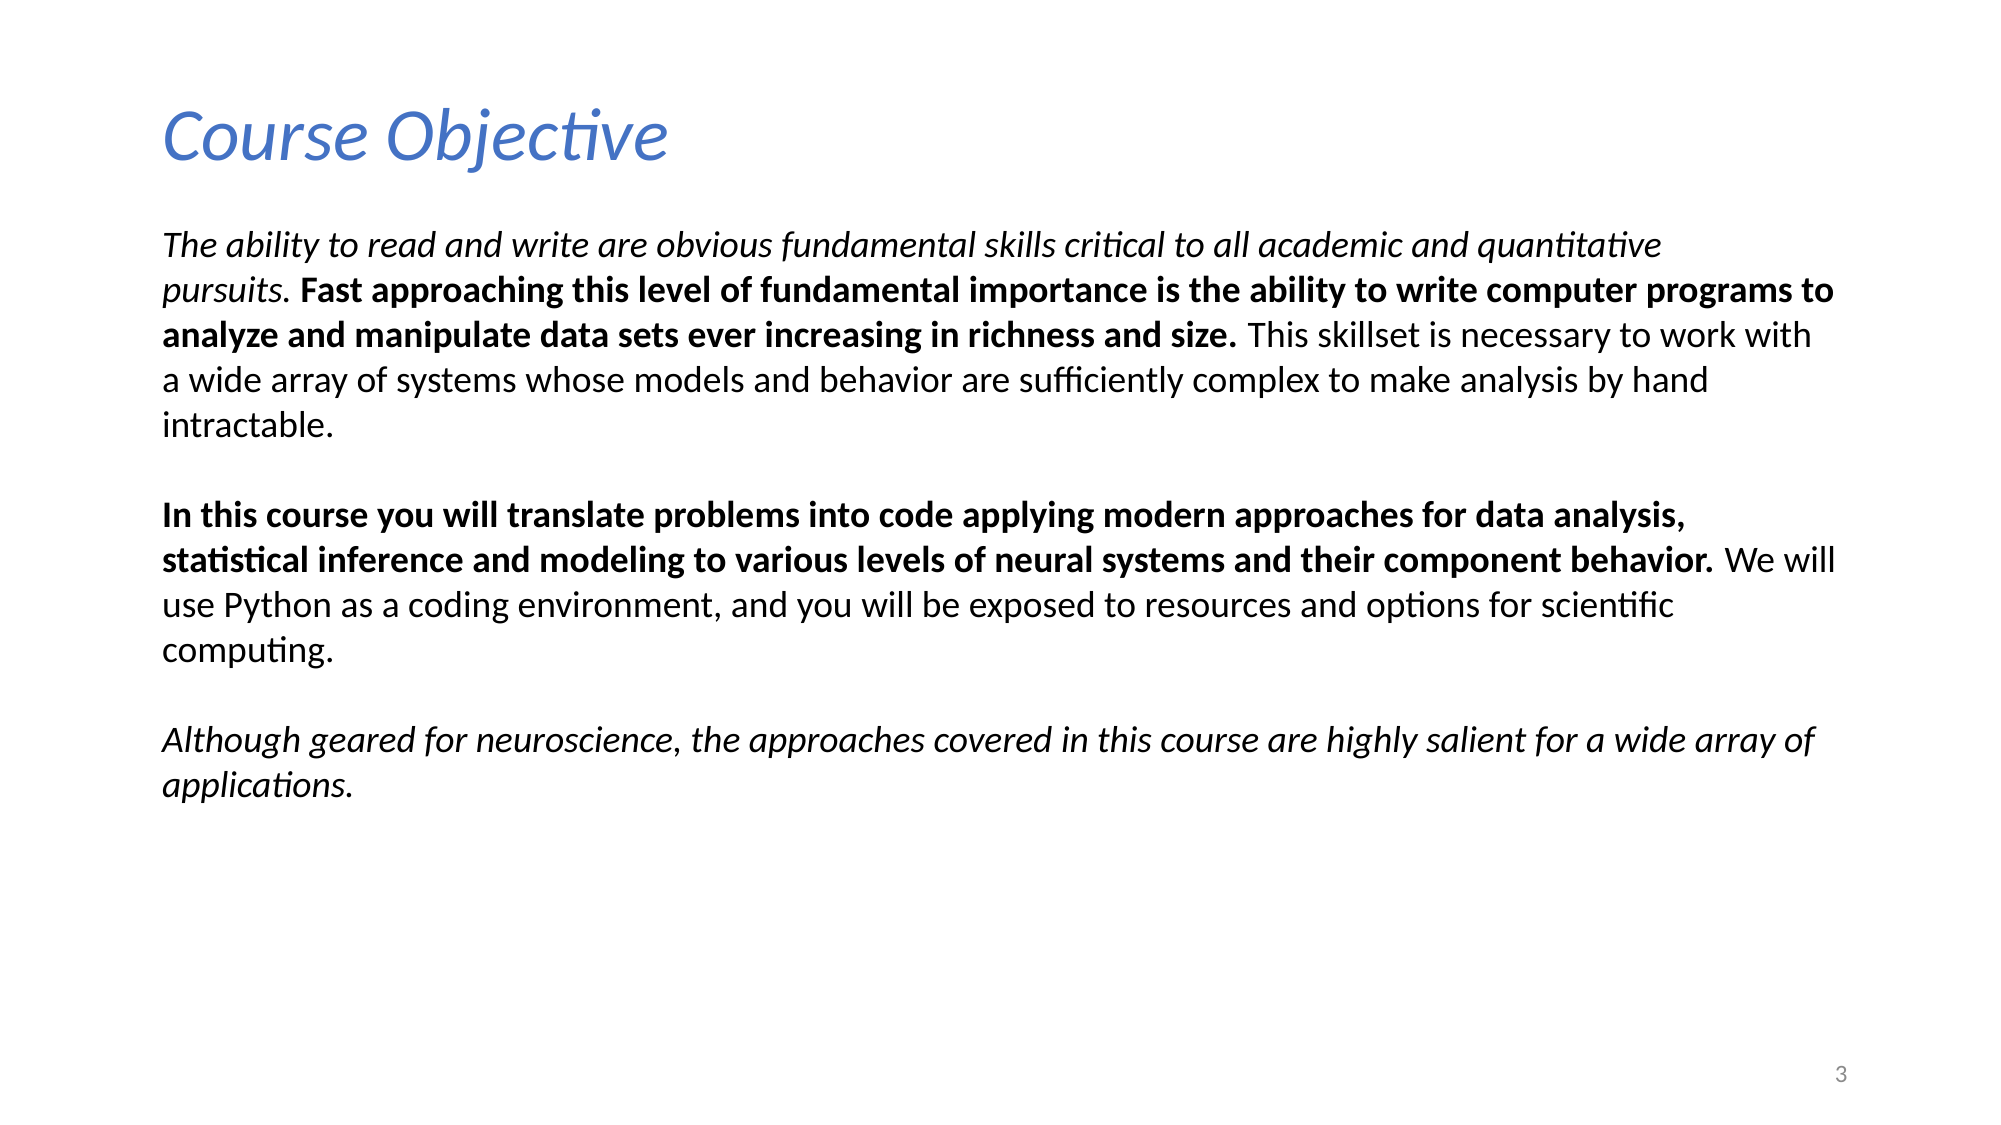

Course Objective

The ability to read and write are obvious fundamental skills critical to all academic and quantitative pursuits. Fast approaching this level of fundamental importance is the ability to write computer programs to analyze and manipulate data sets ever increasing in richness and size. This skillset is necessary to work with a wide array of systems whose models and behavior are sufficiently complex to make analysis by hand intractable.

In this course you will translate problems into code applying modern approaches for data analysis, statistical inference and modeling to various levels of neural systems and their component behavior. We will use Python as a coding environment, and you will be exposed to resources and options for scientific computing.

Although geared for neuroscience, the approaches covered in this course are highly salient for a wide array of applications.
3